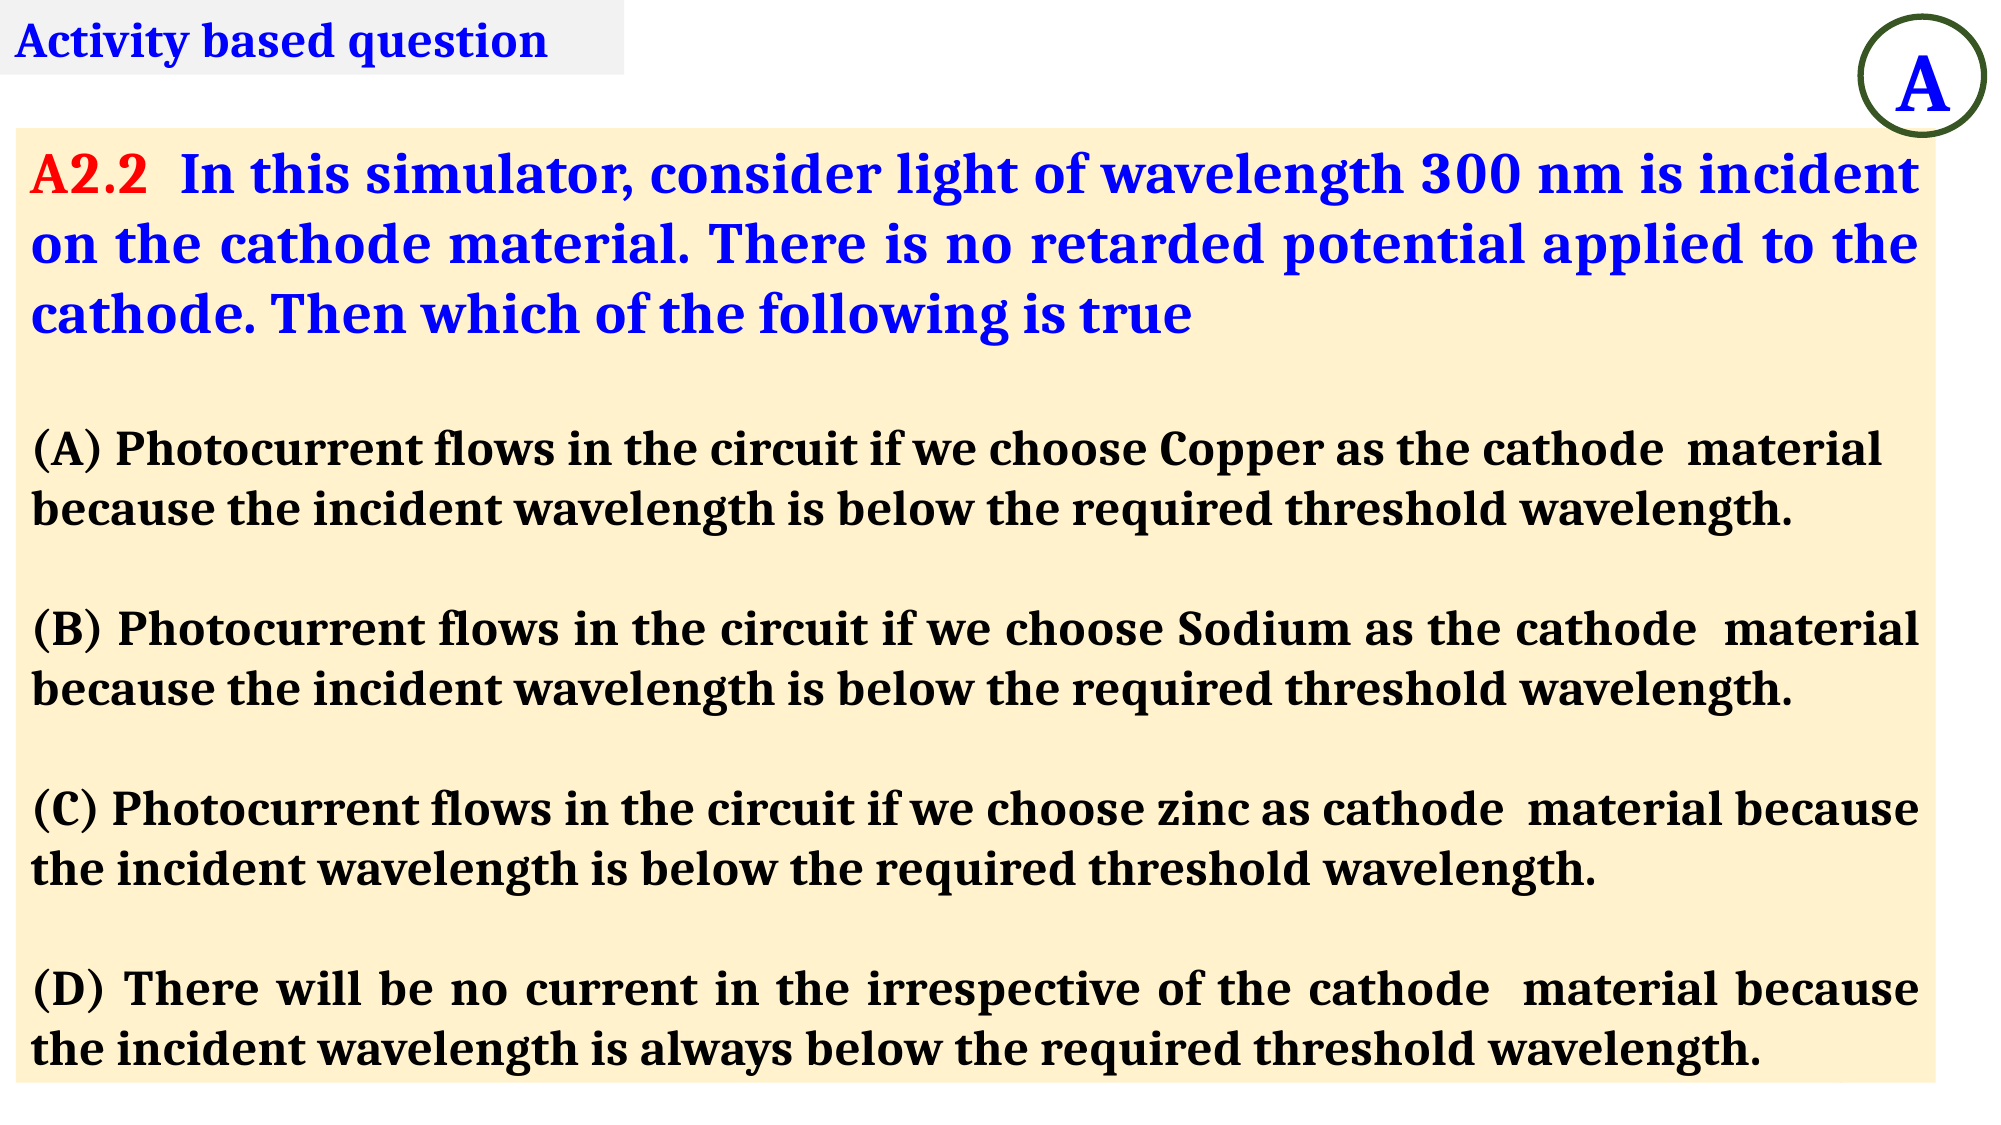

Activity based question

A
A2.2  In this simulator, consider light of wavelength 300 nm is incident on the cathode material. There is no retarded potential applied to the cathode. Then which of the following is true

Photocurrent flows in the circuit if we choose Copper as the cathode  material
because the incident wavelength is below the required threshold wavelength.

(B) Photocurrent flows in the circuit if we choose Sodium as the cathode  material because the incident wavelength is below the required threshold wavelength.

(C) Photocurrent flows in the circuit if we choose zinc as cathode  material because the incident wavelength is below the required threshold wavelength.

(D) There will be no current in the irrespective of the cathode  material because the incident wavelength is always below the required threshold wavelength.
26